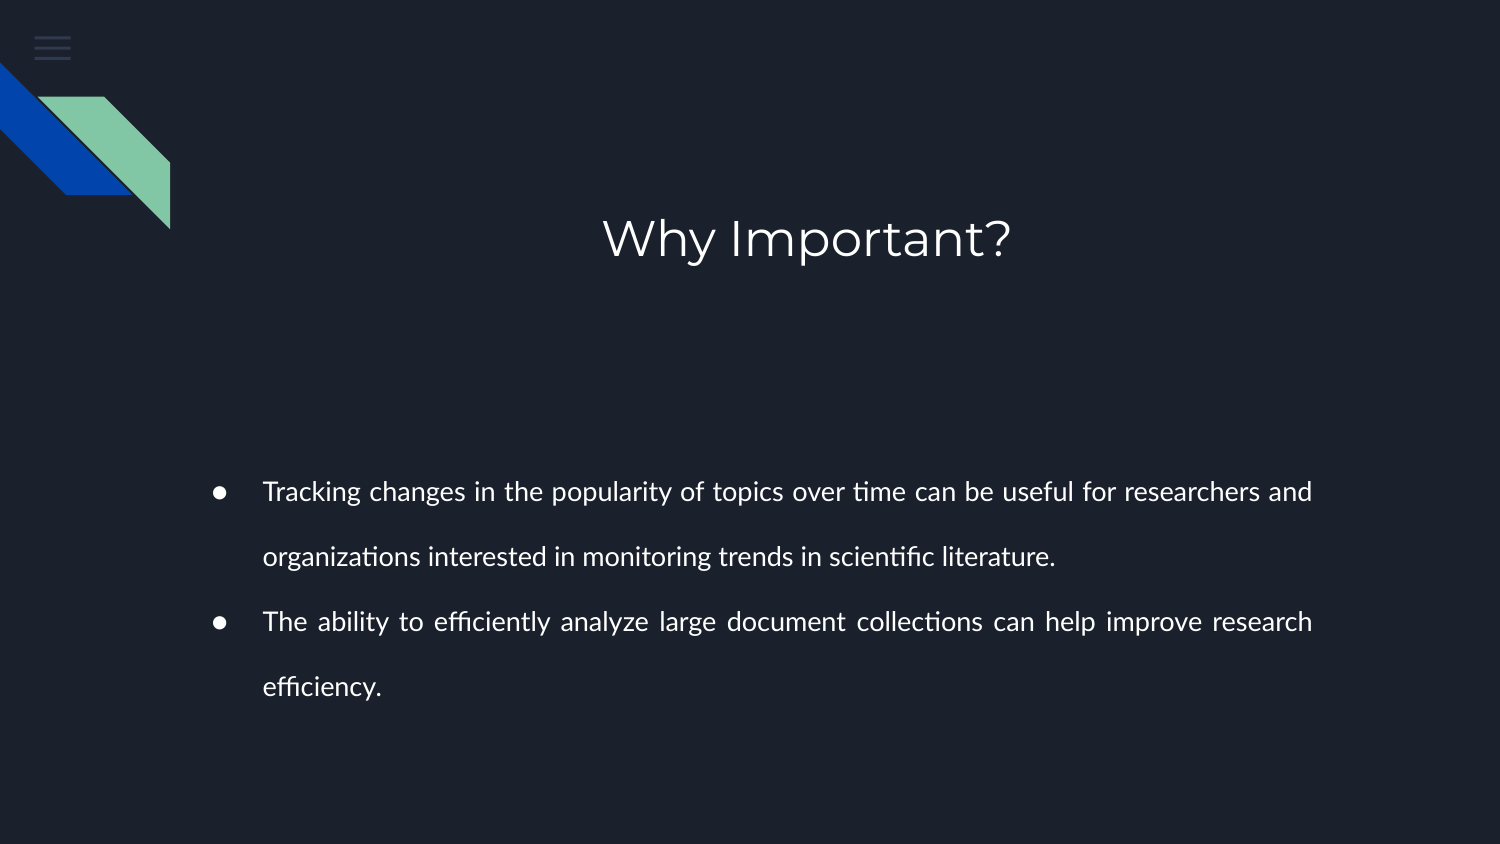

# Why Important?
Tracking changes in the popularity of topics over time can be useful for researchers and organizations interested in monitoring trends in scientific literature.
The ability to efficiently analyze large document collections can help improve research efficiency.